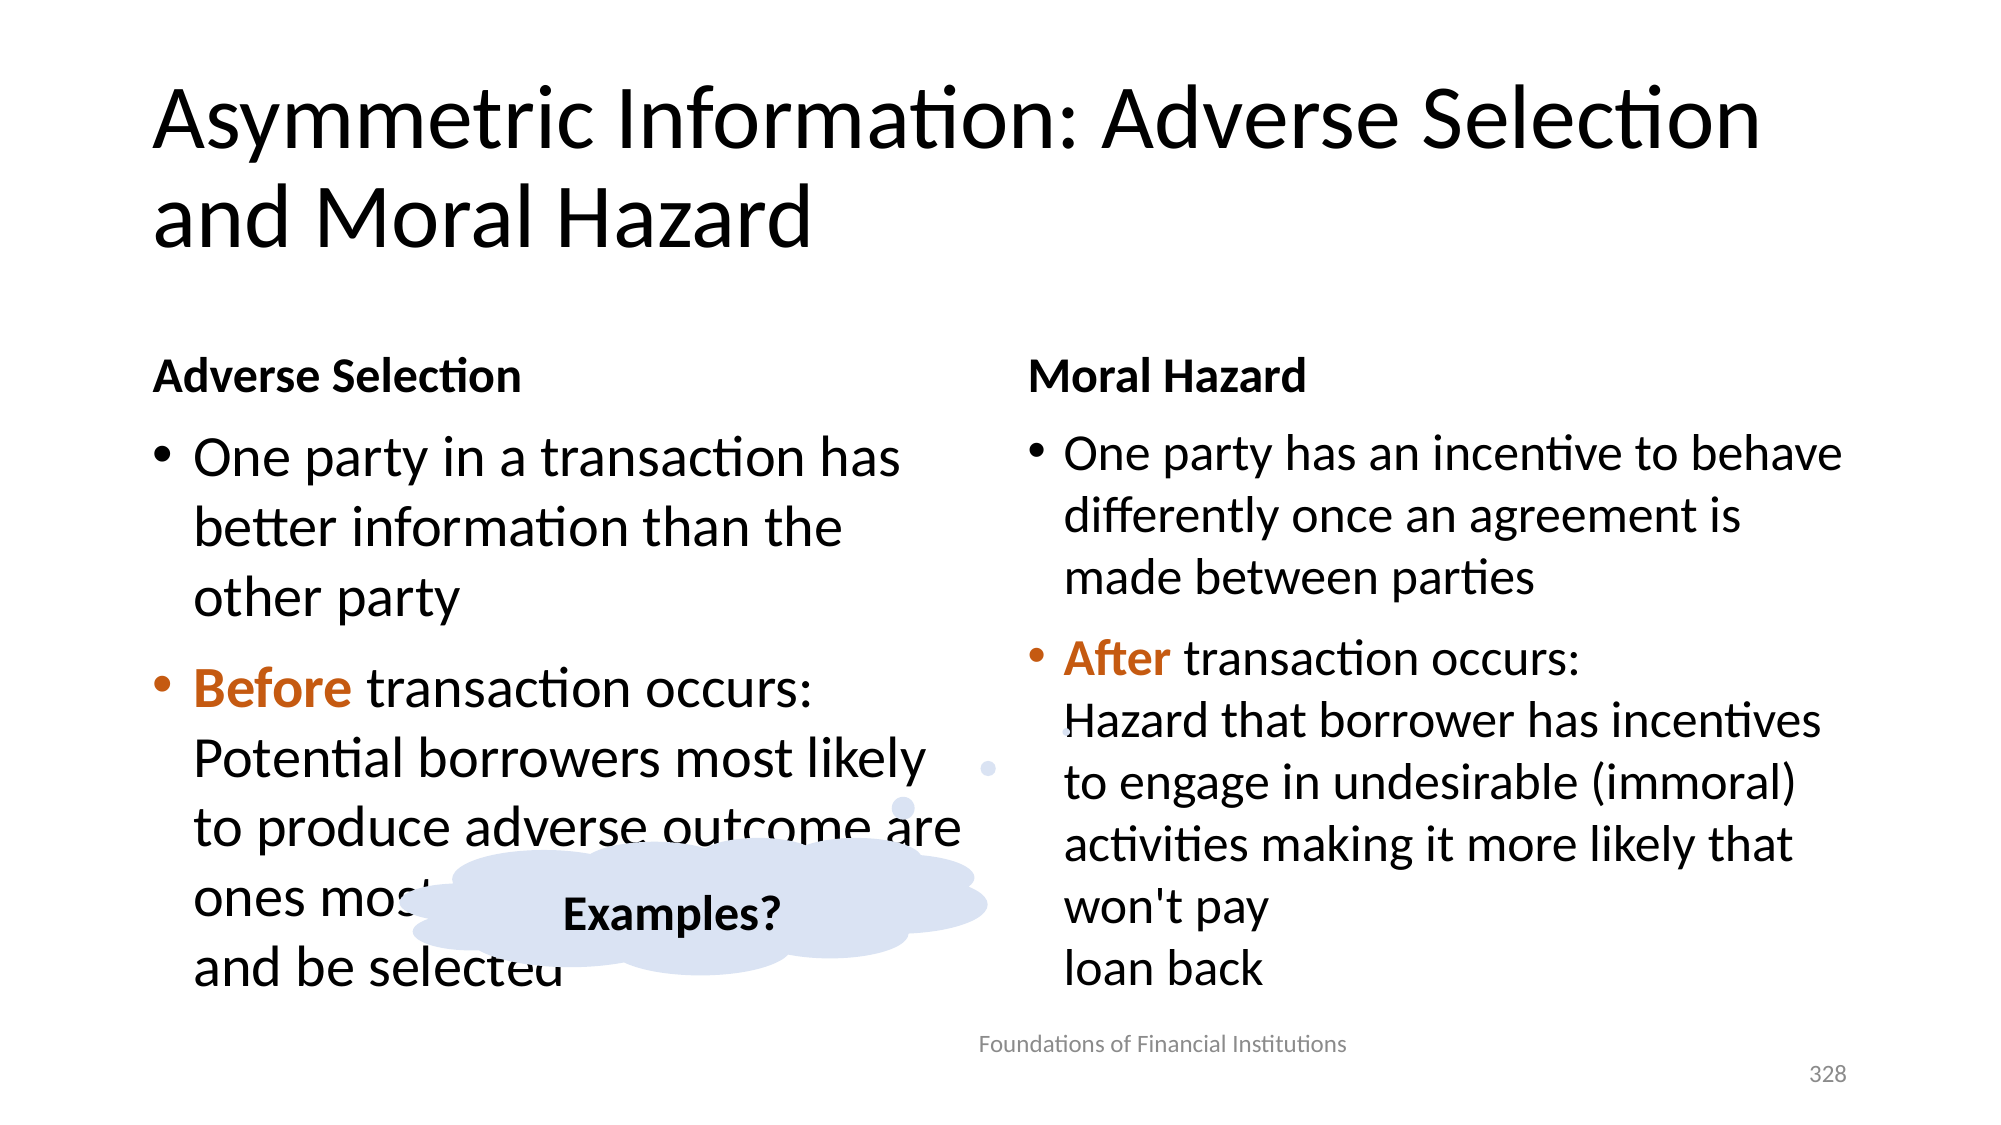

# Asymmetric Information: Adverse Selection and Moral Hazard
Adverse Selection
Moral Hazard
One party in a transaction has better information than the other party
Before transaction occurs:
Potential borrowers most likely to produce adverse outcome are ones most likely to seek loan and be selected
One party has an incentive to behave differently once an agreement is made between parties
After transaction occurs:
Hazard that borrower has incentives to engage in undesirable (immoral) activities making it more likely that won't pay
loan back
Examples?
Foundations of Financial Institutions
328